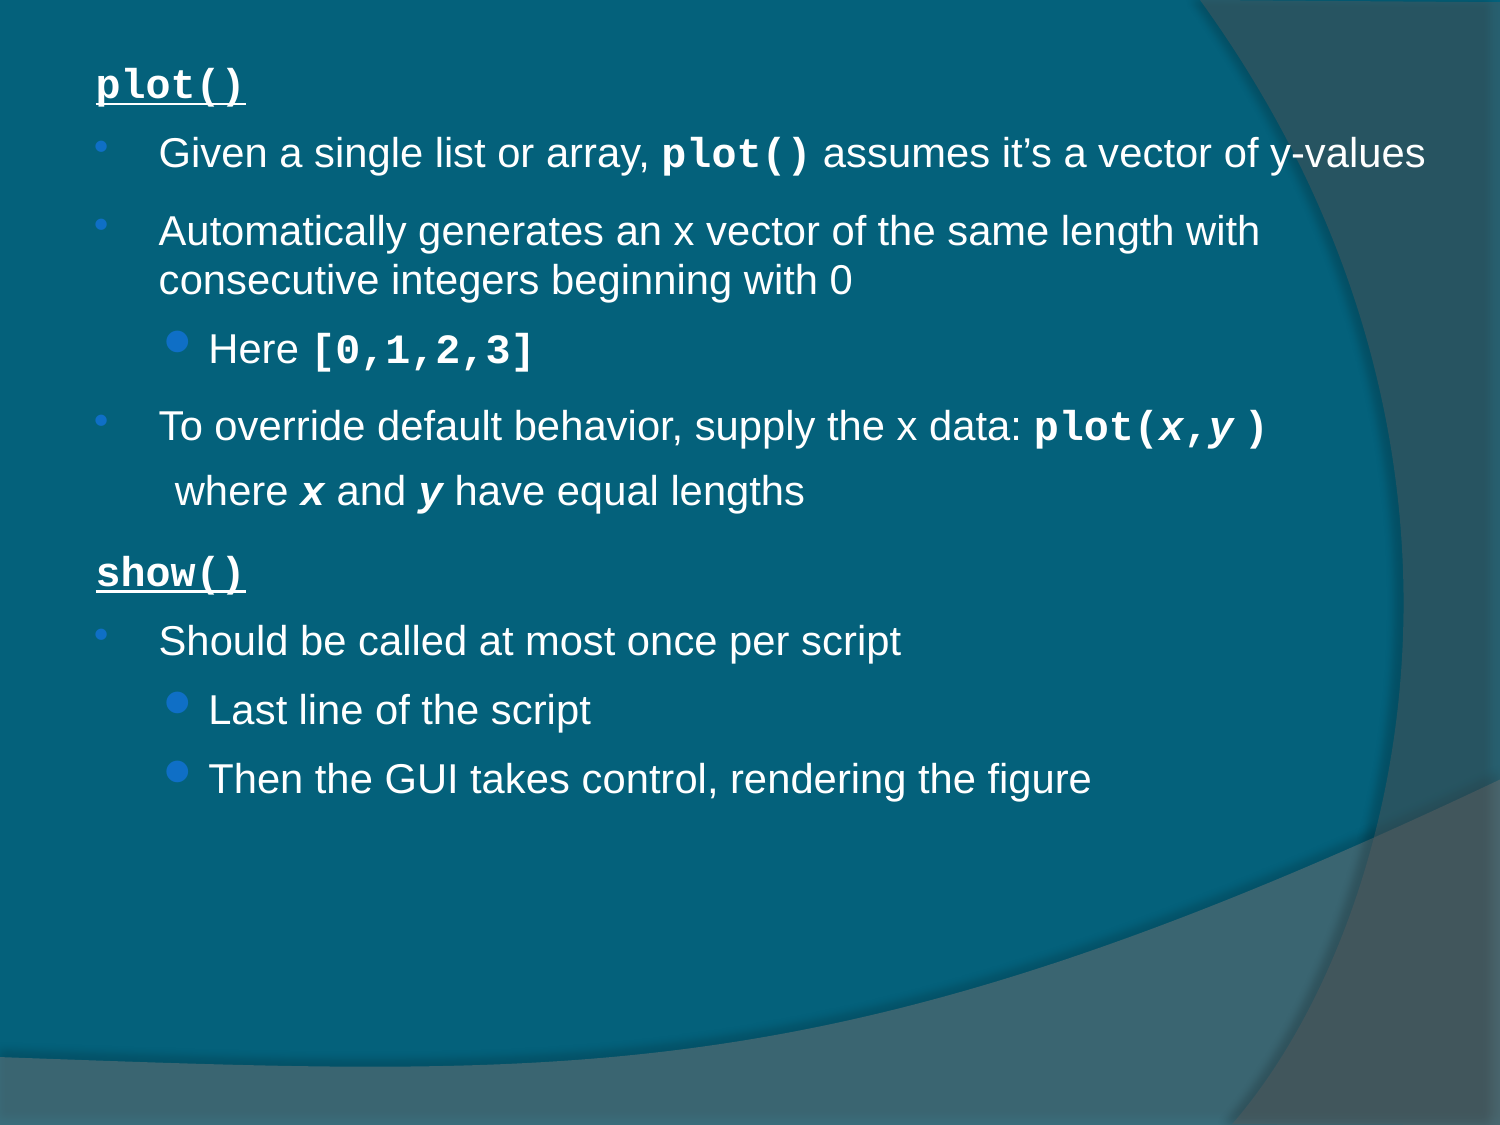

plot()
Given a single list or array, plot() assumes it’s a vector of y-values
Automatically generates an x vector of the same length with consecutive integers beginning with 0
Here [0,1,2,3]
To override default behavior, supply the x data: plot(x,y )
 where x and y have equal lengths
show()
Should be called at most once per script
Last line of the script
Then the GUI takes control, rendering the figure